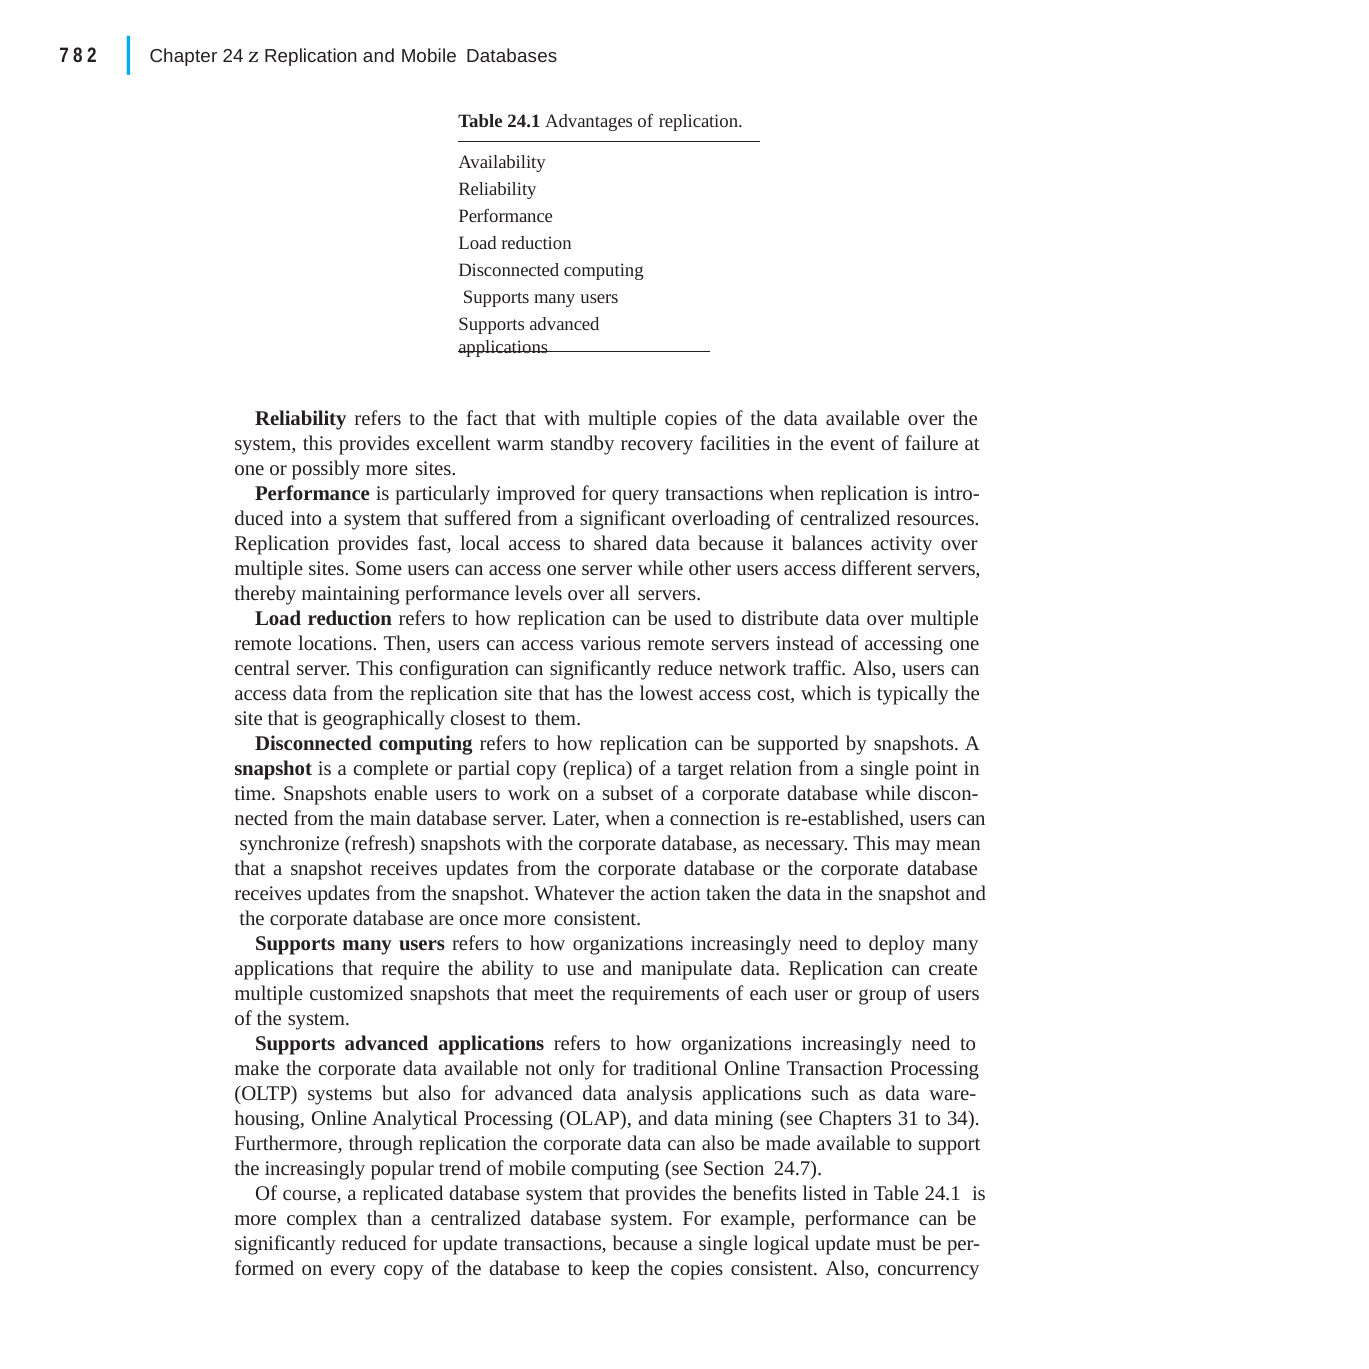

|
782
Chapter 24 z Replication and Mobile Databases
Table 24.1 Advantages of replication.
Availability  Reliability  Performance  Load reduction
Disconnected computing  Supports many users
Supports advanced applications

Reliability refers to the fact that with multiple copies of the data available over the  system, this provides excellent warm standby recovery facilities in the event of failure at  one or possibly more sites.
Performance is particularly improved for query transactions when replication is intro-  duced into a system that suffered from a significant overloading of centralized resources.  Replication provides fast, local access to shared data because it balances activity over  multiple sites. Some users can access one server while other users access different servers,  thereby maintaining performance levels over all servers.
Load reduction refers to how replication can be used to distribute data over multiple  remote locations. Then, users can access various remote servers instead of accessing one  central server. This configuration can significantly reduce network traffic. Also, users can  access data from the replication site that has the lowest access cost, which is typically the  site that is geographically closest to them.
Disconnected computing refers to how replication can be supported by snapshots. A  snapshot is a complete or partial copy (replica) of a target relation from a single point in  time. Snapshots enable users to work on a subset of a corporate database while discon-  nected from the main database server. Later, when a connection is re-established, users can  synchronize (refresh) snapshots with the corporate database, as necessary. This may mean  that a snapshot receives updates from the corporate database or the corporate database  receives updates from the snapshot. Whatever the action taken the data in the snapshot and  the corporate database are once more consistent.
Supports many users refers to how organizations increasingly need to deploy many  applications that require the ability to use and manipulate data. Replication can create  multiple customized snapshots that meet the requirements of each user or group of users  of the system.
Supports advanced applications refers to how organizations increasingly need to  make the corporate data available not only for traditional Online Transaction Processing  (OLTP) systems but also for advanced data analysis applications such as data ware-  housing, Online Analytical Processing (OLAP), and data mining (see Chapters 31 to 34).  Furthermore, through replication the corporate data can also be made available to support  the increasingly popular trend of mobile computing (see Section 24.7).
Of course, a replicated database system that provides the benefits listed in Table 24.1  is more complex than a centralized database system. For example, performance can be  significantly reduced for update transactions, because a single logical update must be per-  formed on every copy of the database to keep the copies consistent. Also, concurrency